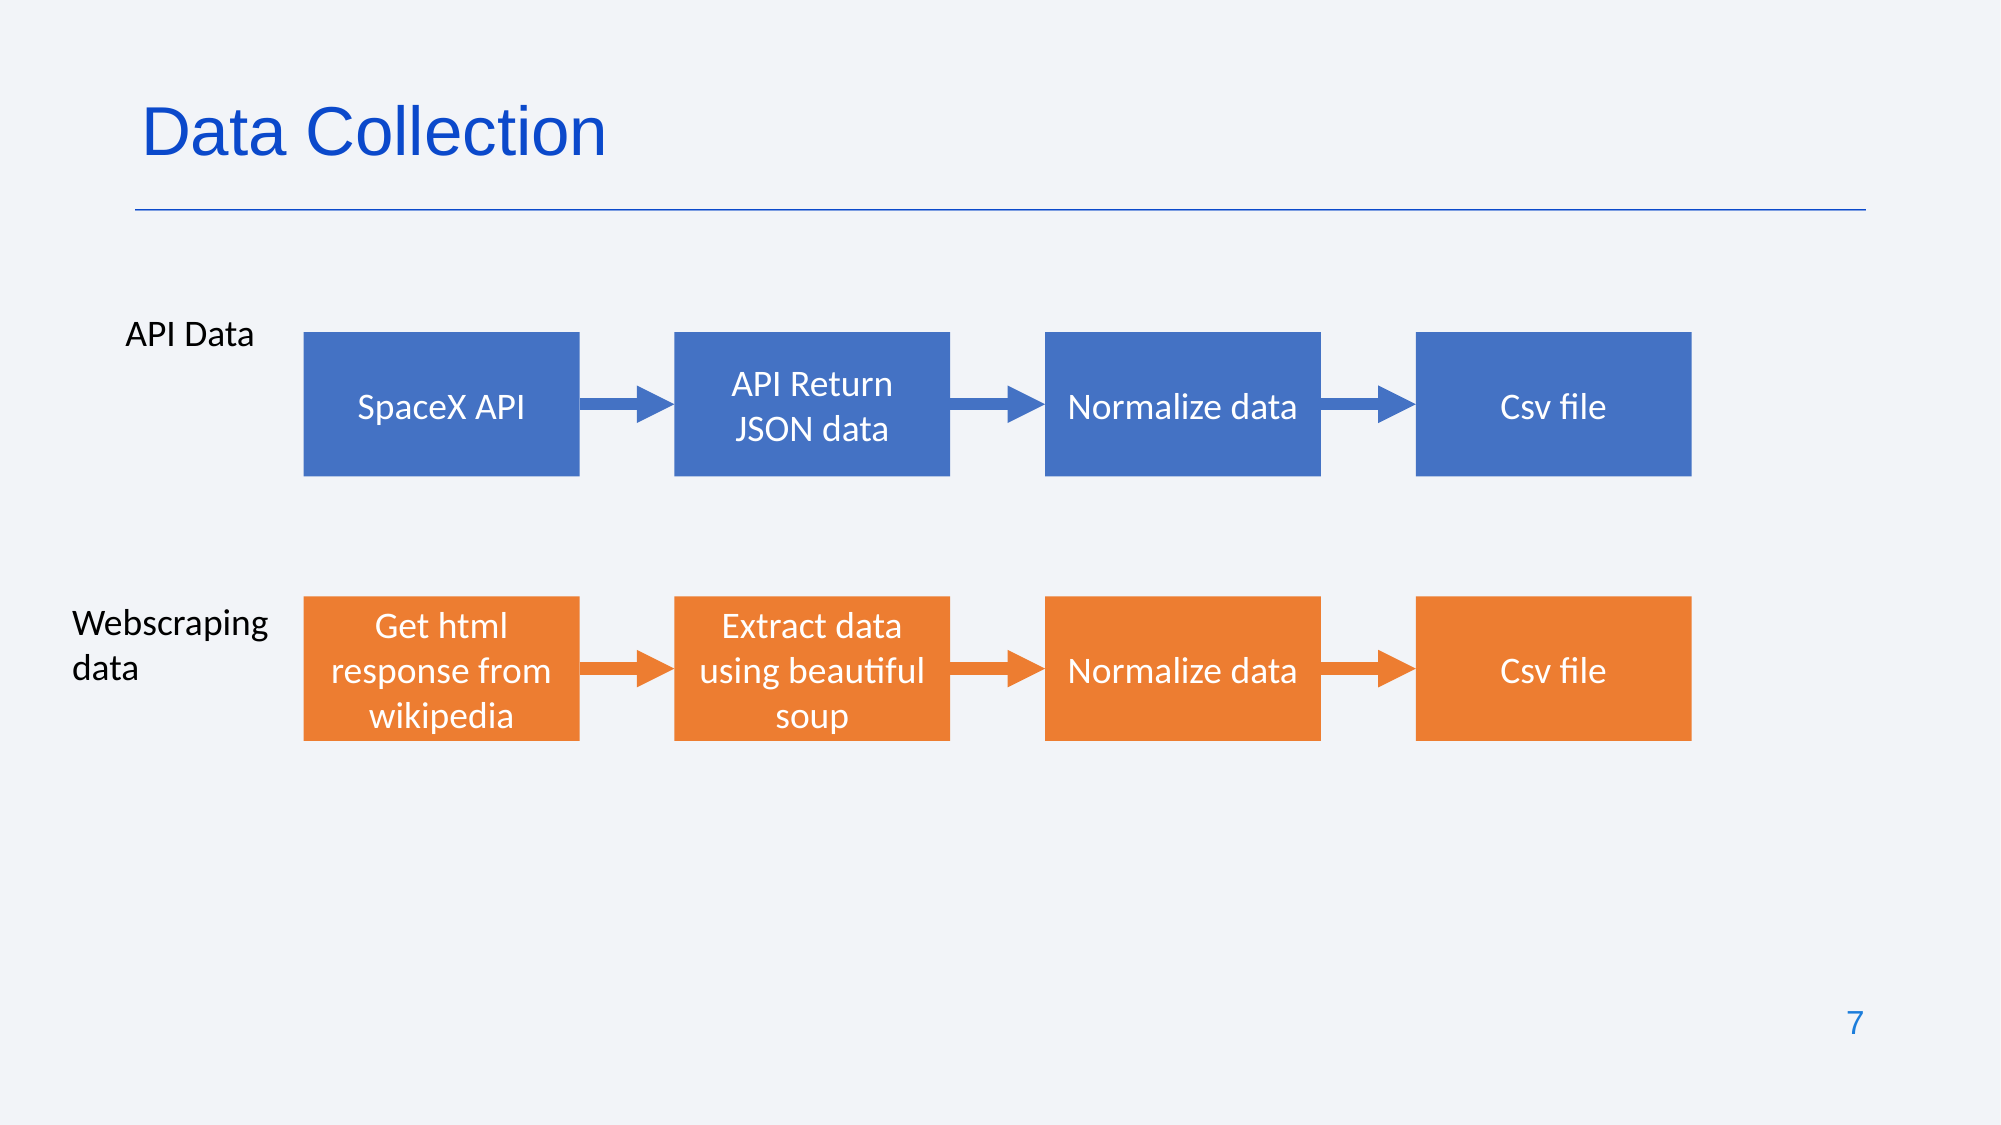

Data Collection
API Data
SpaceX API
API Return JSON data
Normalize data
Csv file
Webscraping
data
Get html response from wikipedia
Extract data using beautiful soup
Normalize data
Csv file
7